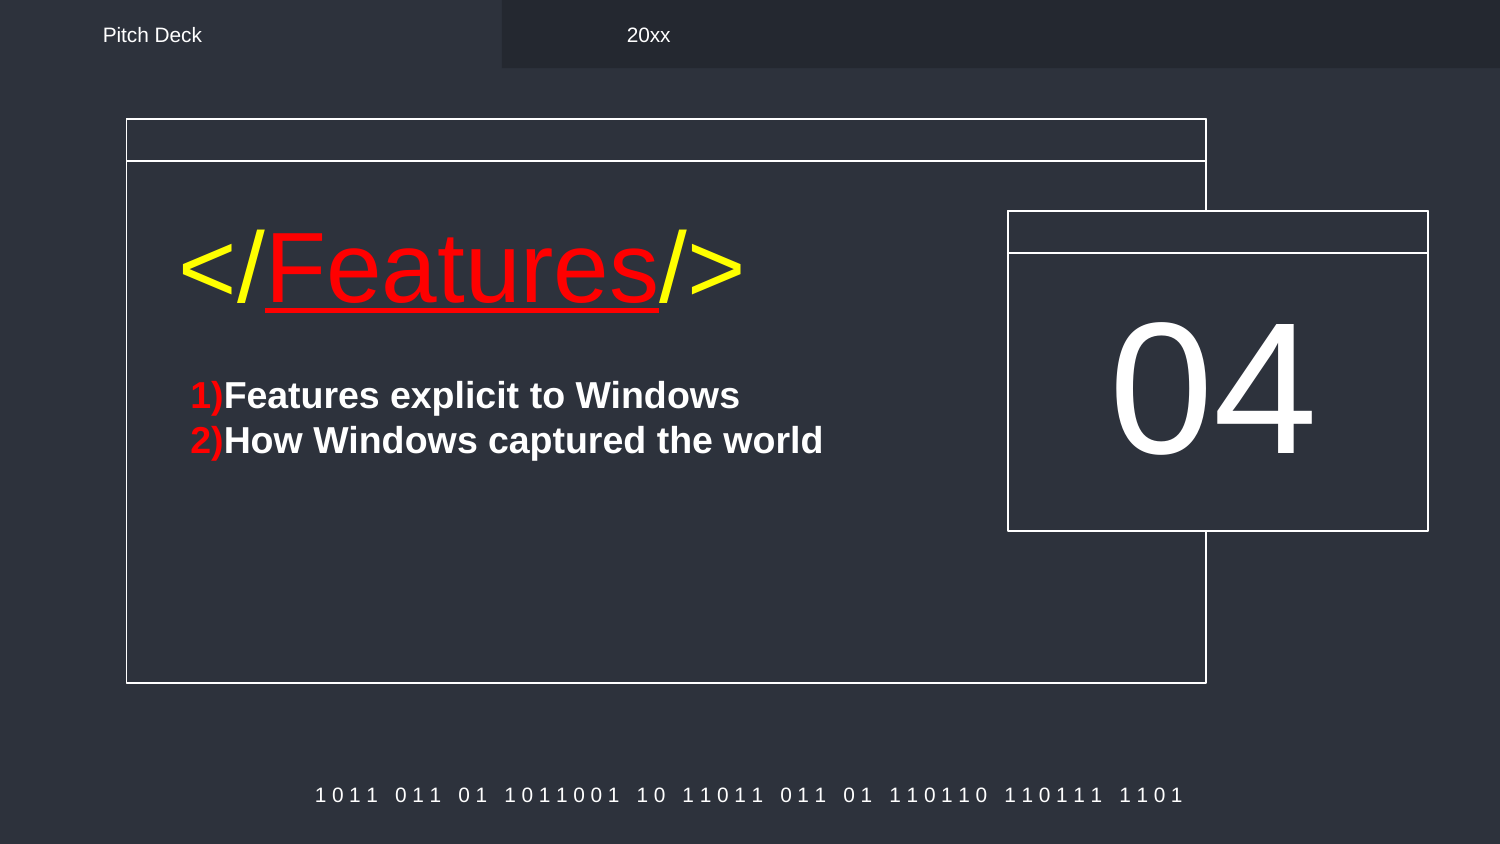

Pitch Deck
20xx

# </Features/>

04
1)Features explicit to Windows
2)How Windows captured the world